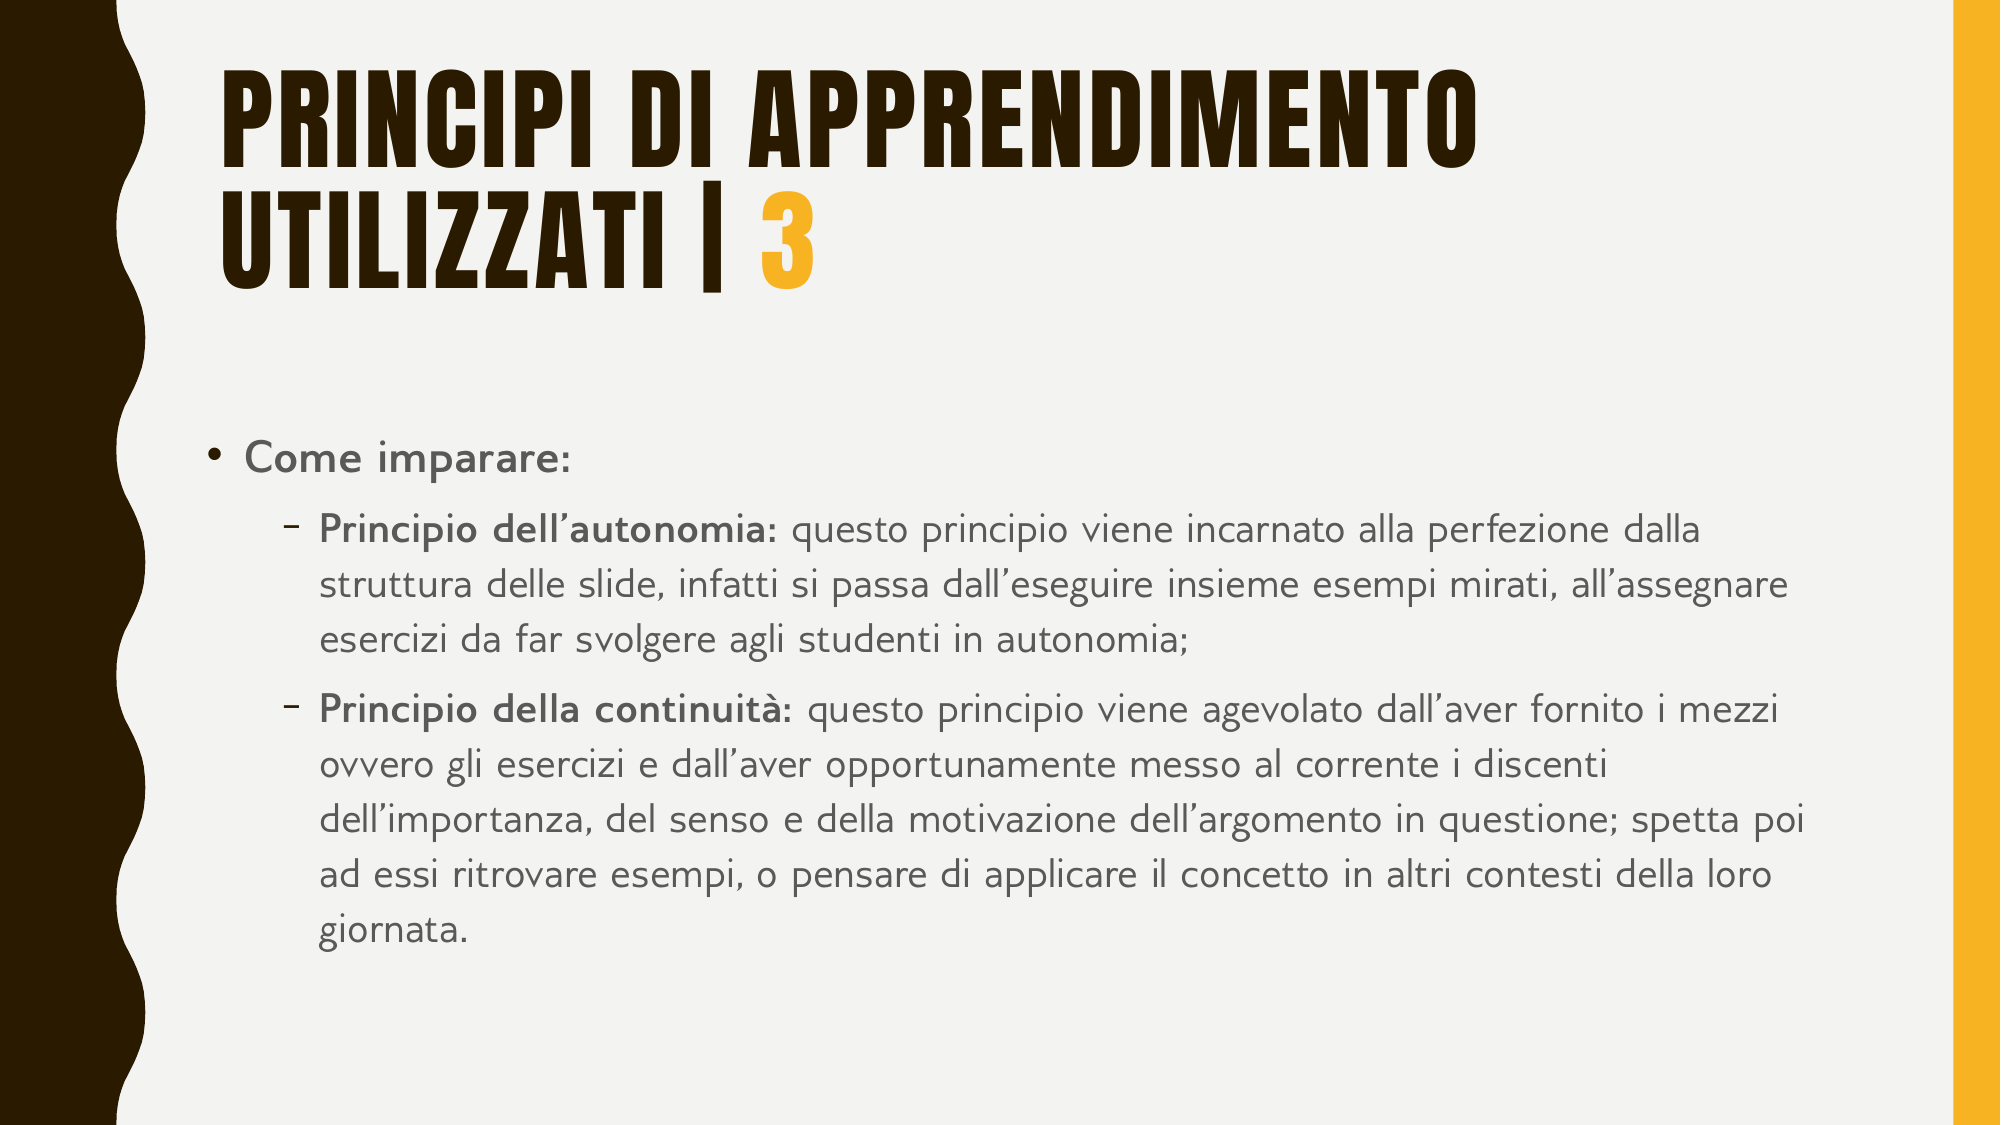

# Principi di apprendimento utilizzati | 3
Come imparare:
Principio dell’autonomia: questo principio viene incarnato alla perfezione dalla struttura delle slide, infatti si passa dall’eseguire insieme esempi mirati, all’assegnare esercizi da far svolgere agli studenti in autonomia;
Principio della continuità: questo principio viene agevolato dall’aver fornito i mezzi ovvero gli esercizi e dall’aver opportunamente messo al corrente i discenti dell’importanza, del senso e della motivazione dell’argomento in questione; spetta poi ad essi ritrovare esempi, o pensare di applicare il concetto in altri contesti della loro giornata.